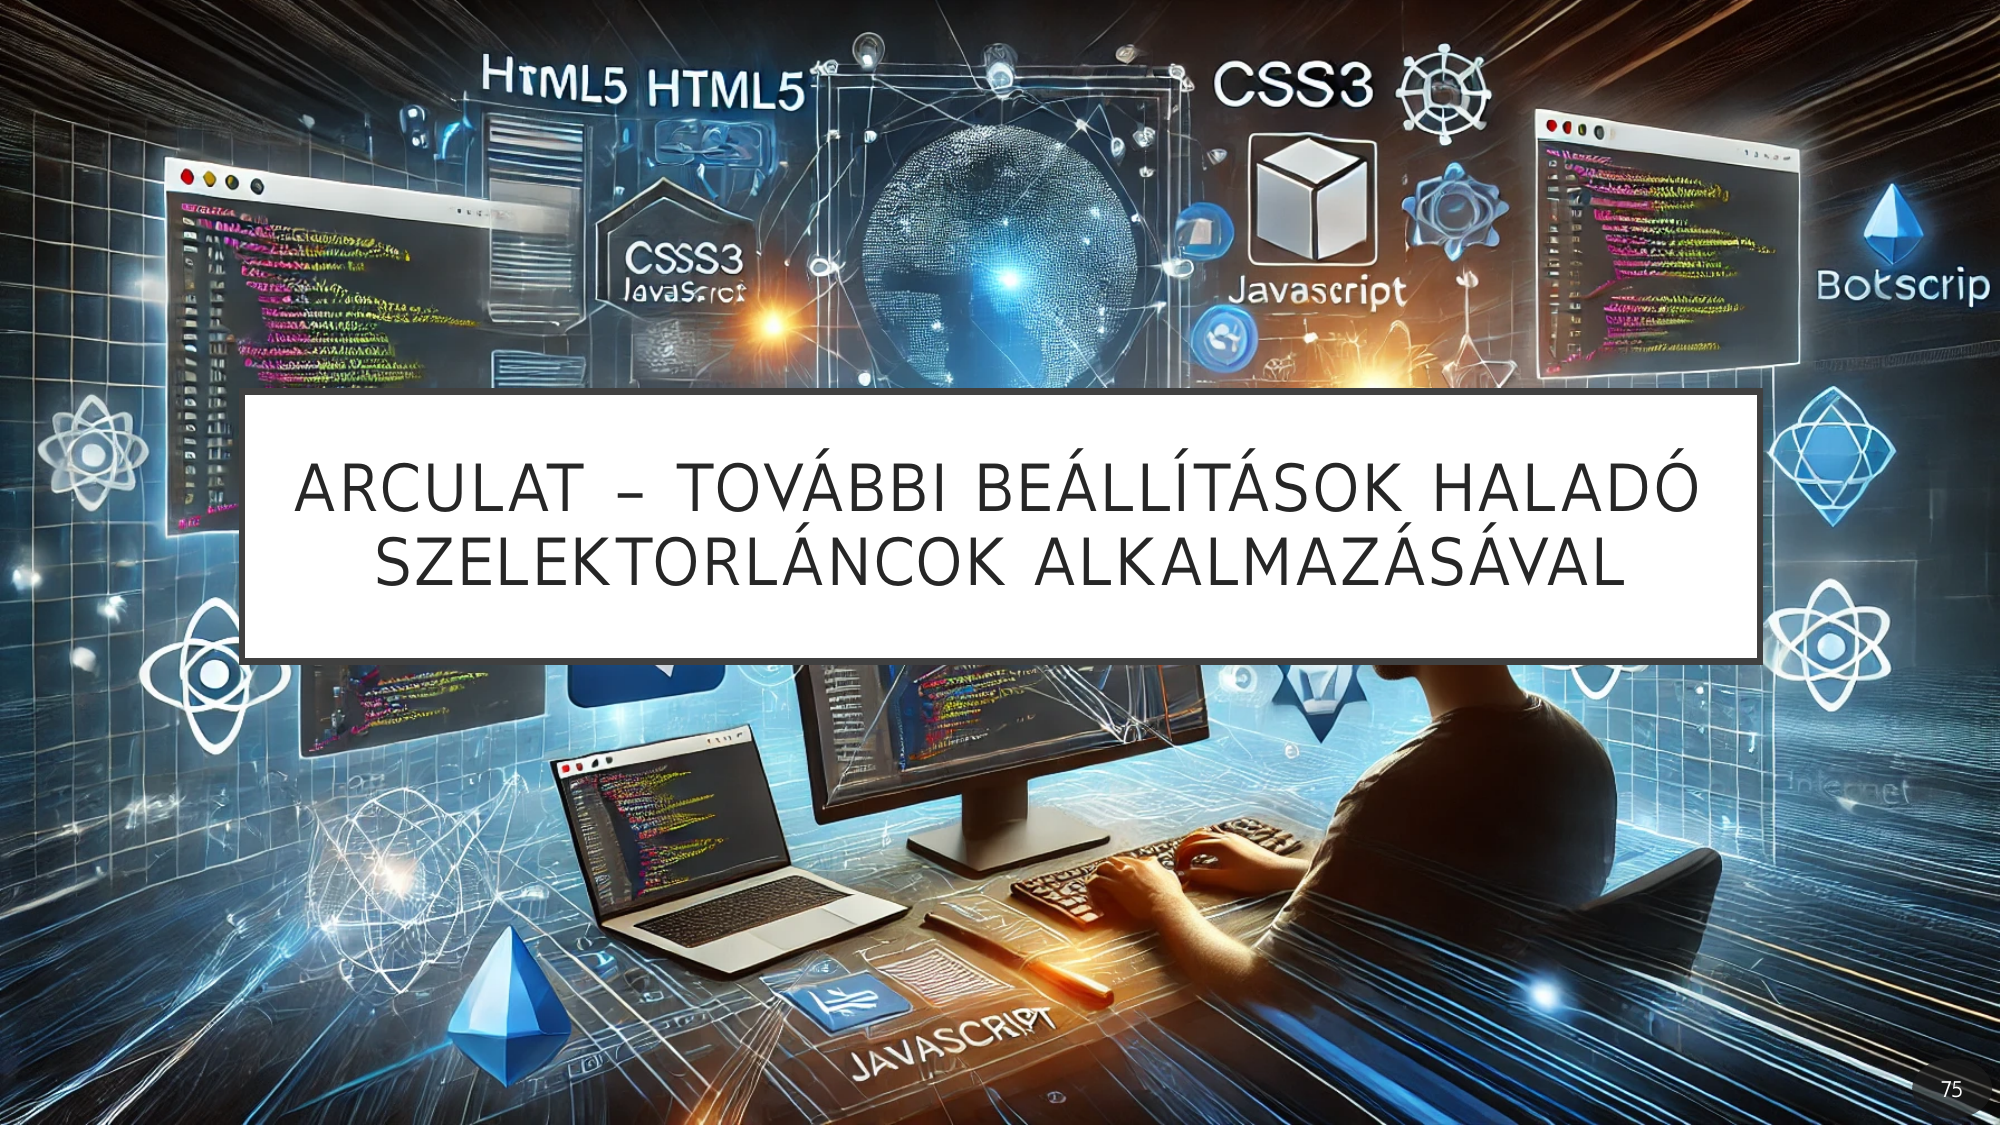

# Arculat – további beállítások haladó szelektorláncok alkalmazásával

75